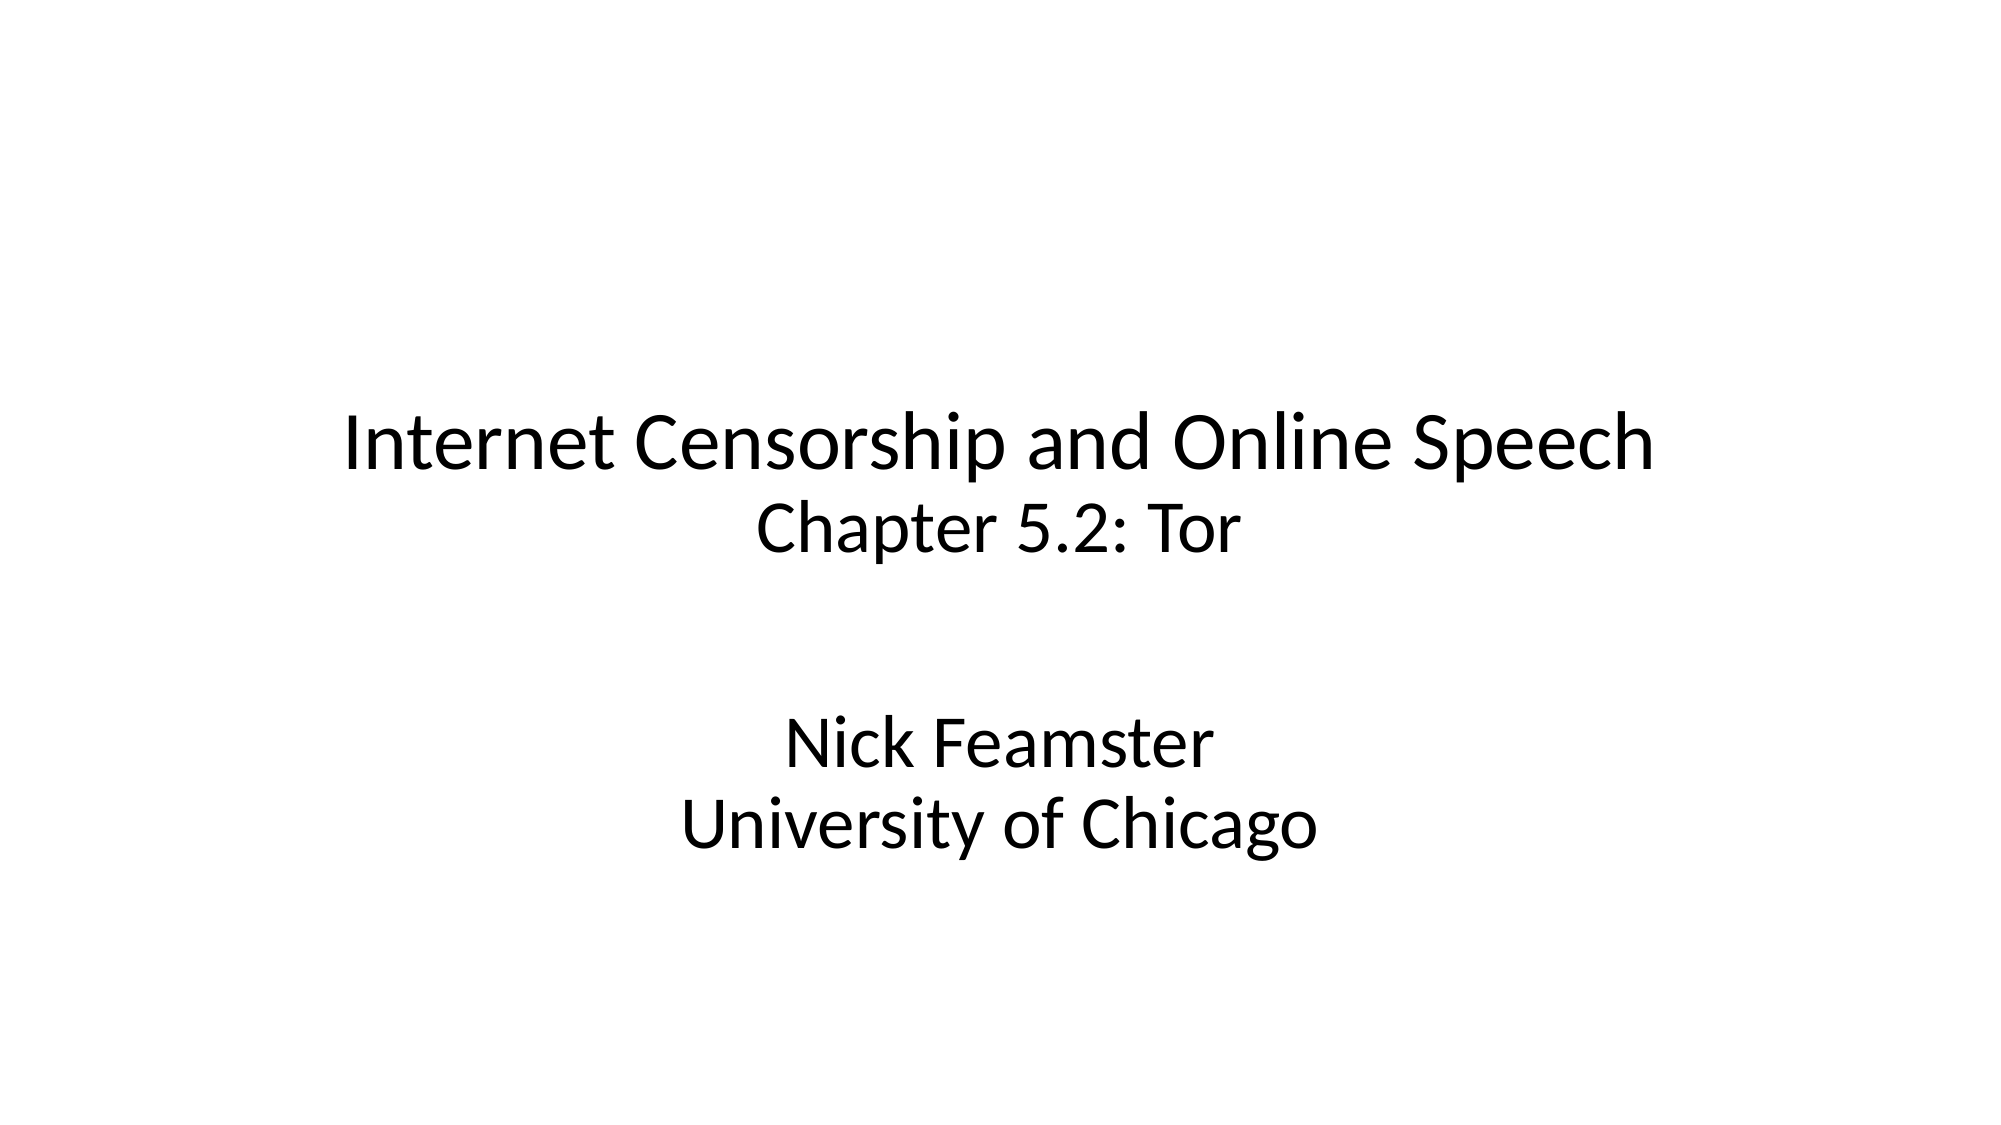

# Internet Censorship and Online Speech Chapter 5.2: Tor
Nick Feamster
University of Chicago